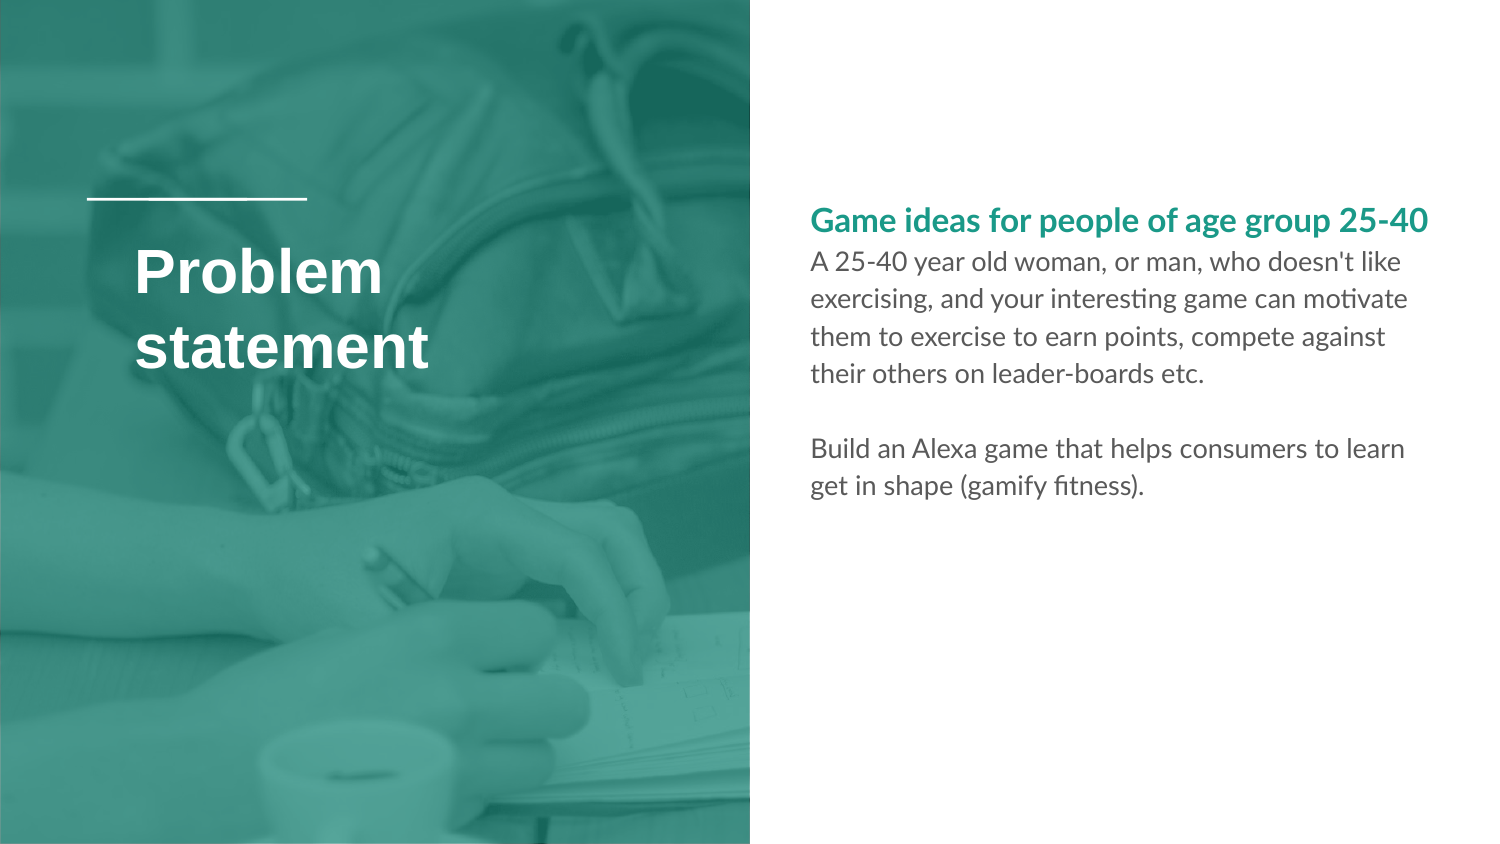

Game ideas for people of age group 25-40 A 25-40 year old woman, or man, who doesn't like exercising, and your interesting game can motivate them to exercise to earn points, compete against their others on leader-boards etc.

Build an Alexa game that helps consumers to learn
get in shape (gamify fitness).

# Problem statement